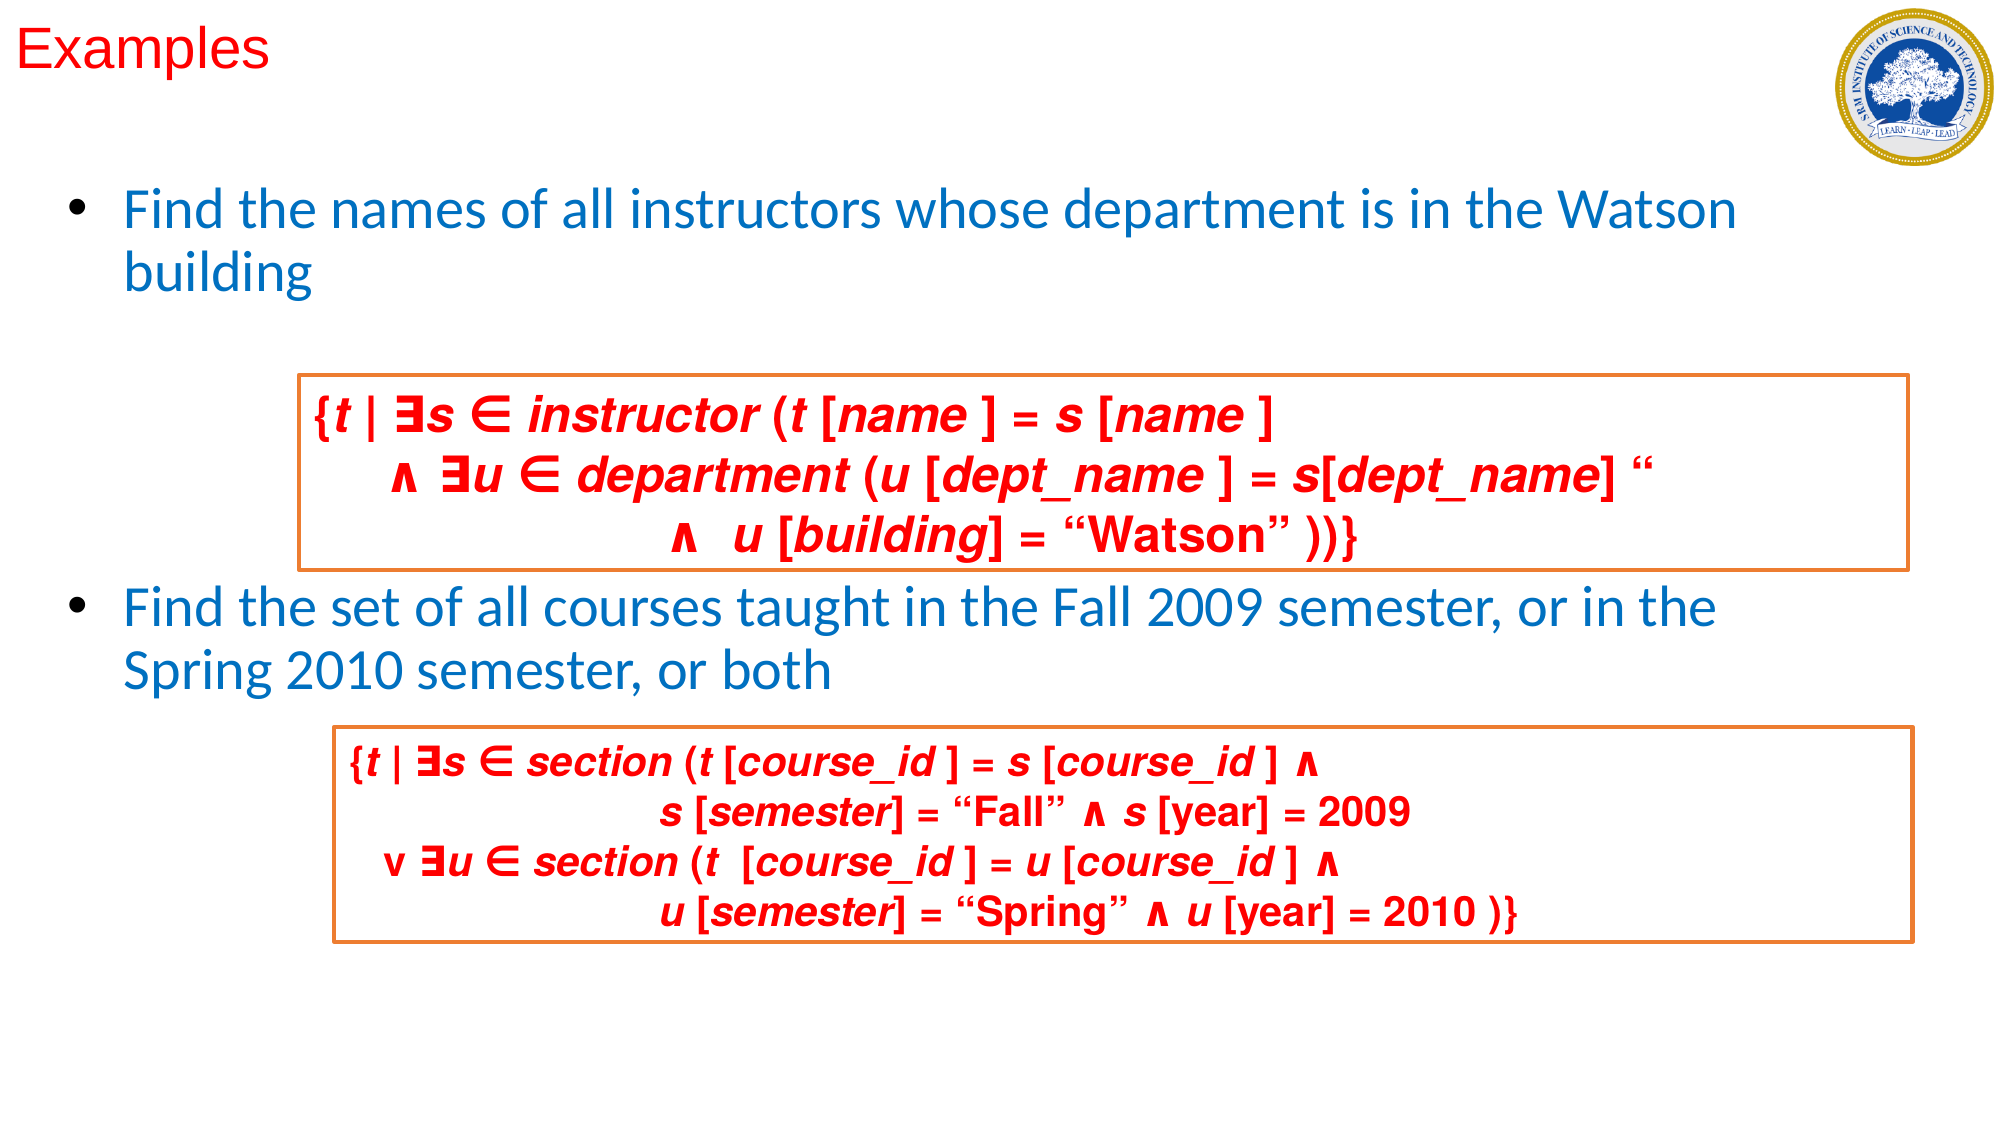

Examples
Find the names of all instructors whose department is in the Watson building

Find the set of all courses taught in the Fall 2009 semester, or in the Spring 2010 semester, or both

{t | ∃s ∈ instructor (t [name ] = s [name ]
     ∧ ∃u ∈ department (u [dept_name ] = s[dept_name] “
                         ∧  u [building] = “Watson” ))}
{t | ∃s ∈ section (t [course_id ] = s [course_id ] ∧
                           s [semester] = “Fall” ∧ s [year] = 2009
   v ∃u ∈ section (t  [course_id ] = u [course_id ] ∧
                           u [semester] = “Spring” ∧ u [year] = 2010 )}